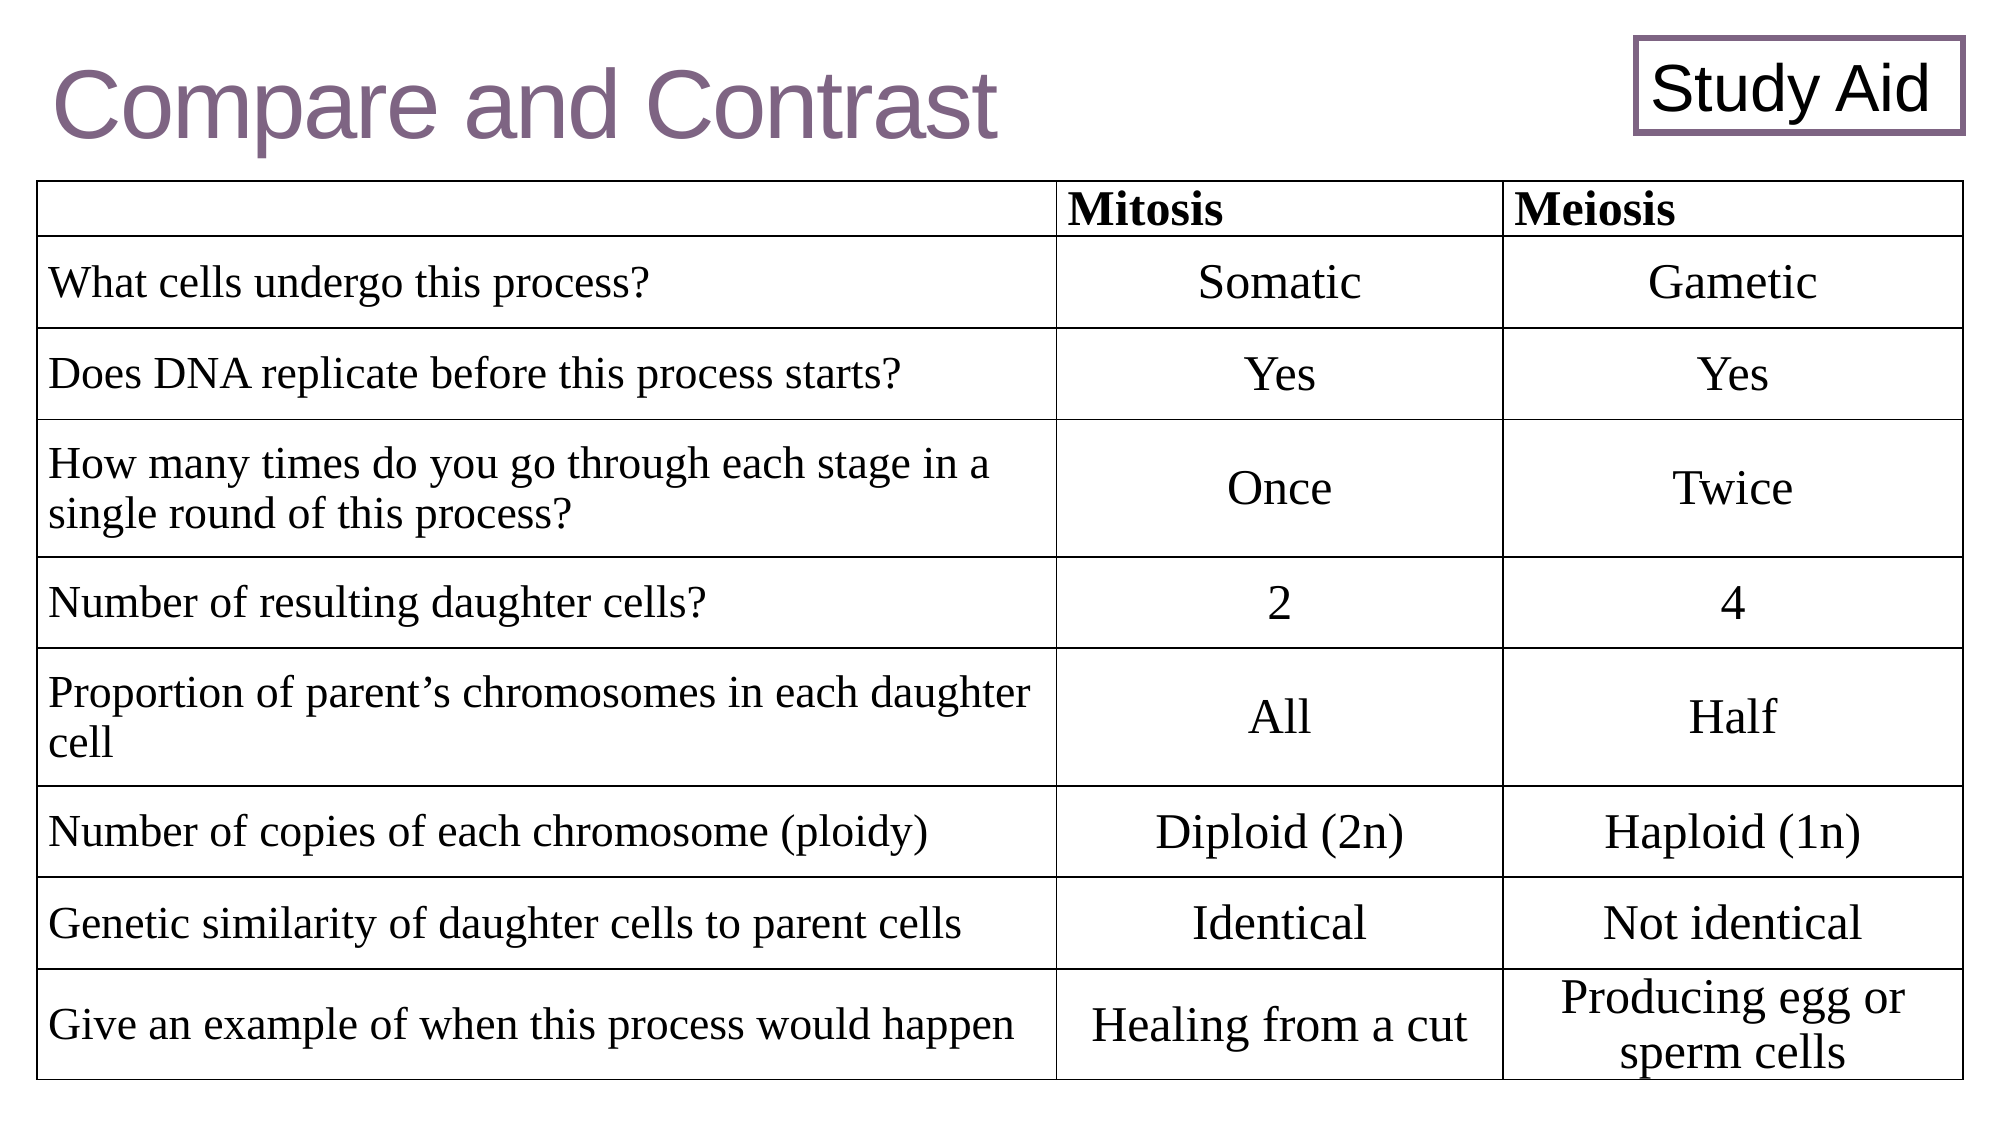

# Compare and Contrast
Study Aid
|  | Mitosis | Meiosis |
| --- | --- | --- |
| What cells undergo this process? | Somatic | Gametic |
| Does DNA replicate before this process starts? | Yes | Yes |
| How many times do you go through each stage in a single round of this process? | Once | Twice |
| Number of resulting daughter cells? | 2 | 4 |
| Proportion of parent’s chromosomes in each daughter cell | All | Half |
| Number of copies of each chromosome (ploidy) | Diploid (2n) | Haploid (1n) |
| Genetic similarity of daughter cells to parent cells | Identical | Not identical |
| Give an example of when this process would happen | Healing from a cut | Producing egg or sperm cells |